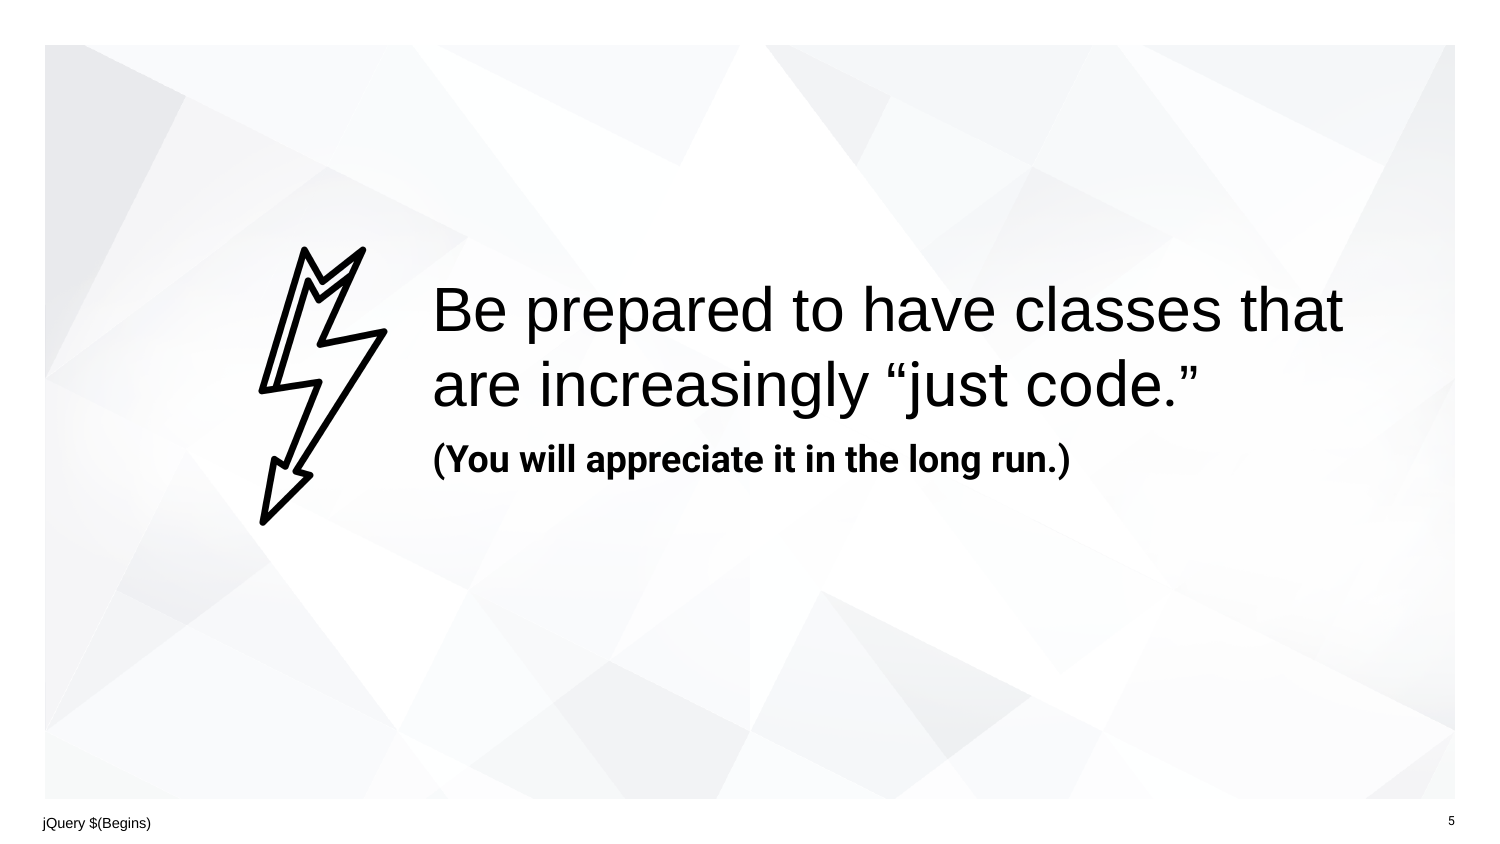

# Be prepared to have classes that are increasingly “just code.”
(You will appreciate it in the long run.)

jQuery $(Begins)